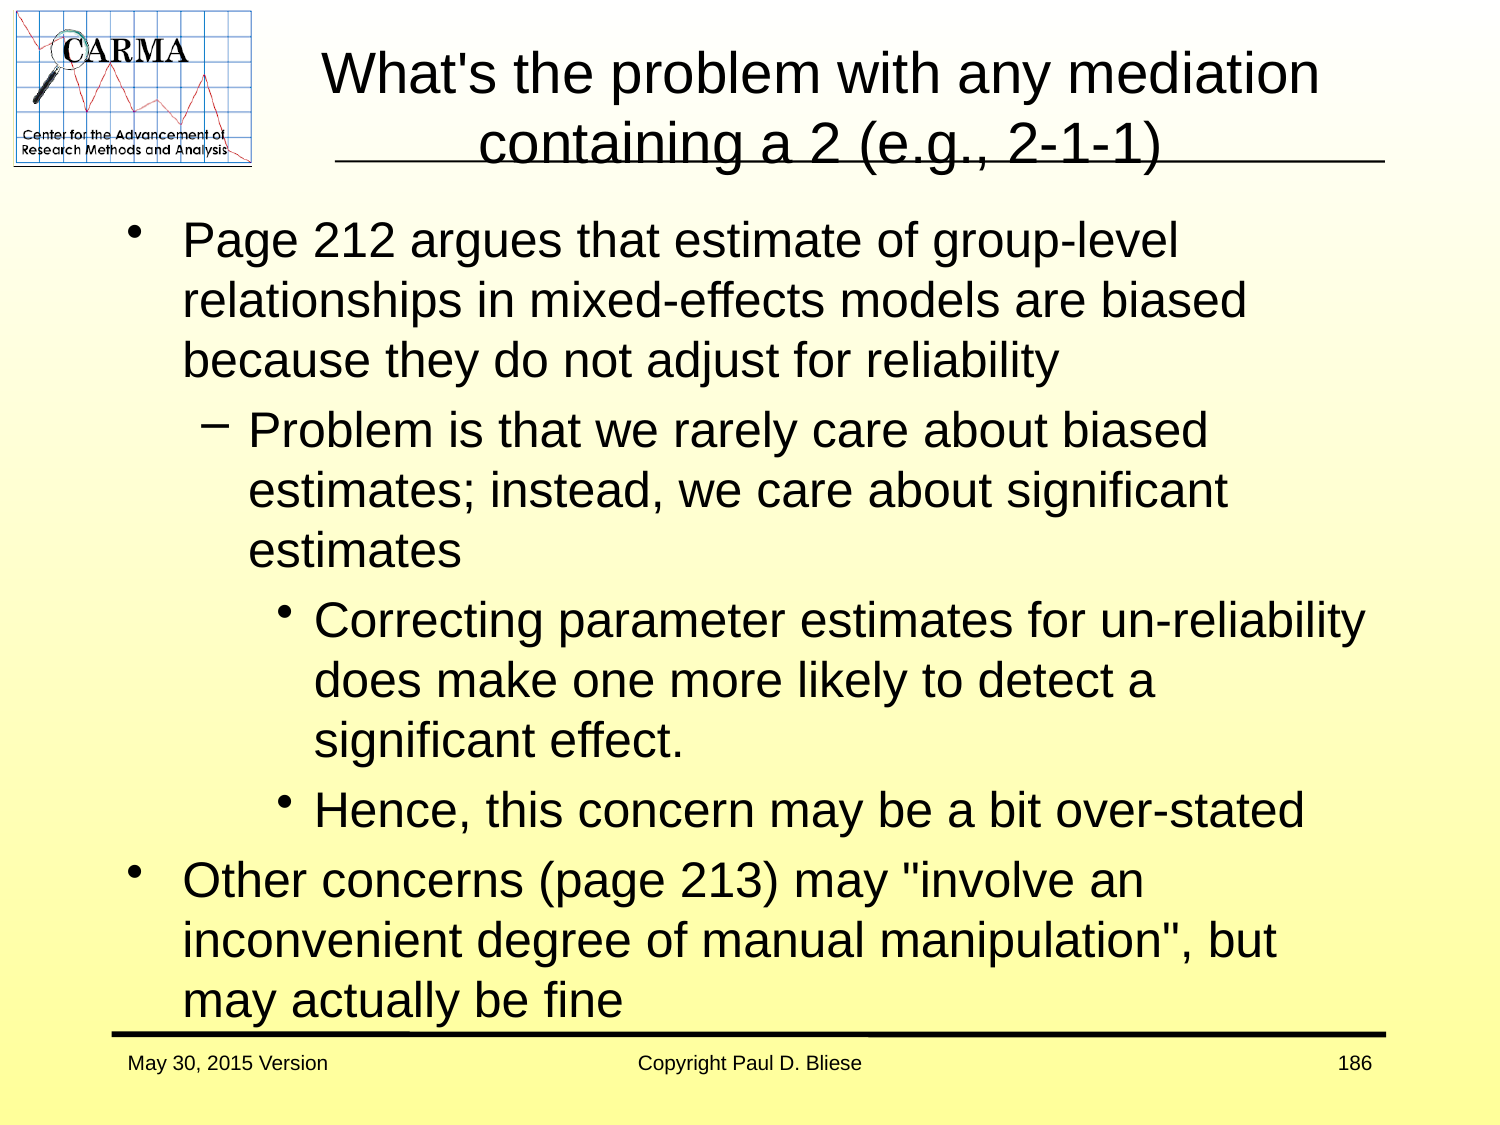

# What's the problem with any mediation containing a 2 (e.g., 2-1-1)
Page 212 argues that estimate of group-level relationships in mixed-effects models are biased because they do not adjust for reliability
Problem is that we rarely care about biased estimates; instead, we care about significant estimates
Correcting parameter estimates for un-reliability does make one more likely to detect a significant effect.
Hence, this concern may be a bit over-stated
Other concerns (page 213) may "involve an inconvenient degree of manual manipulation", but may actually be fine

May 30, 2015 Version
Copyright Paul D. Bliese
186